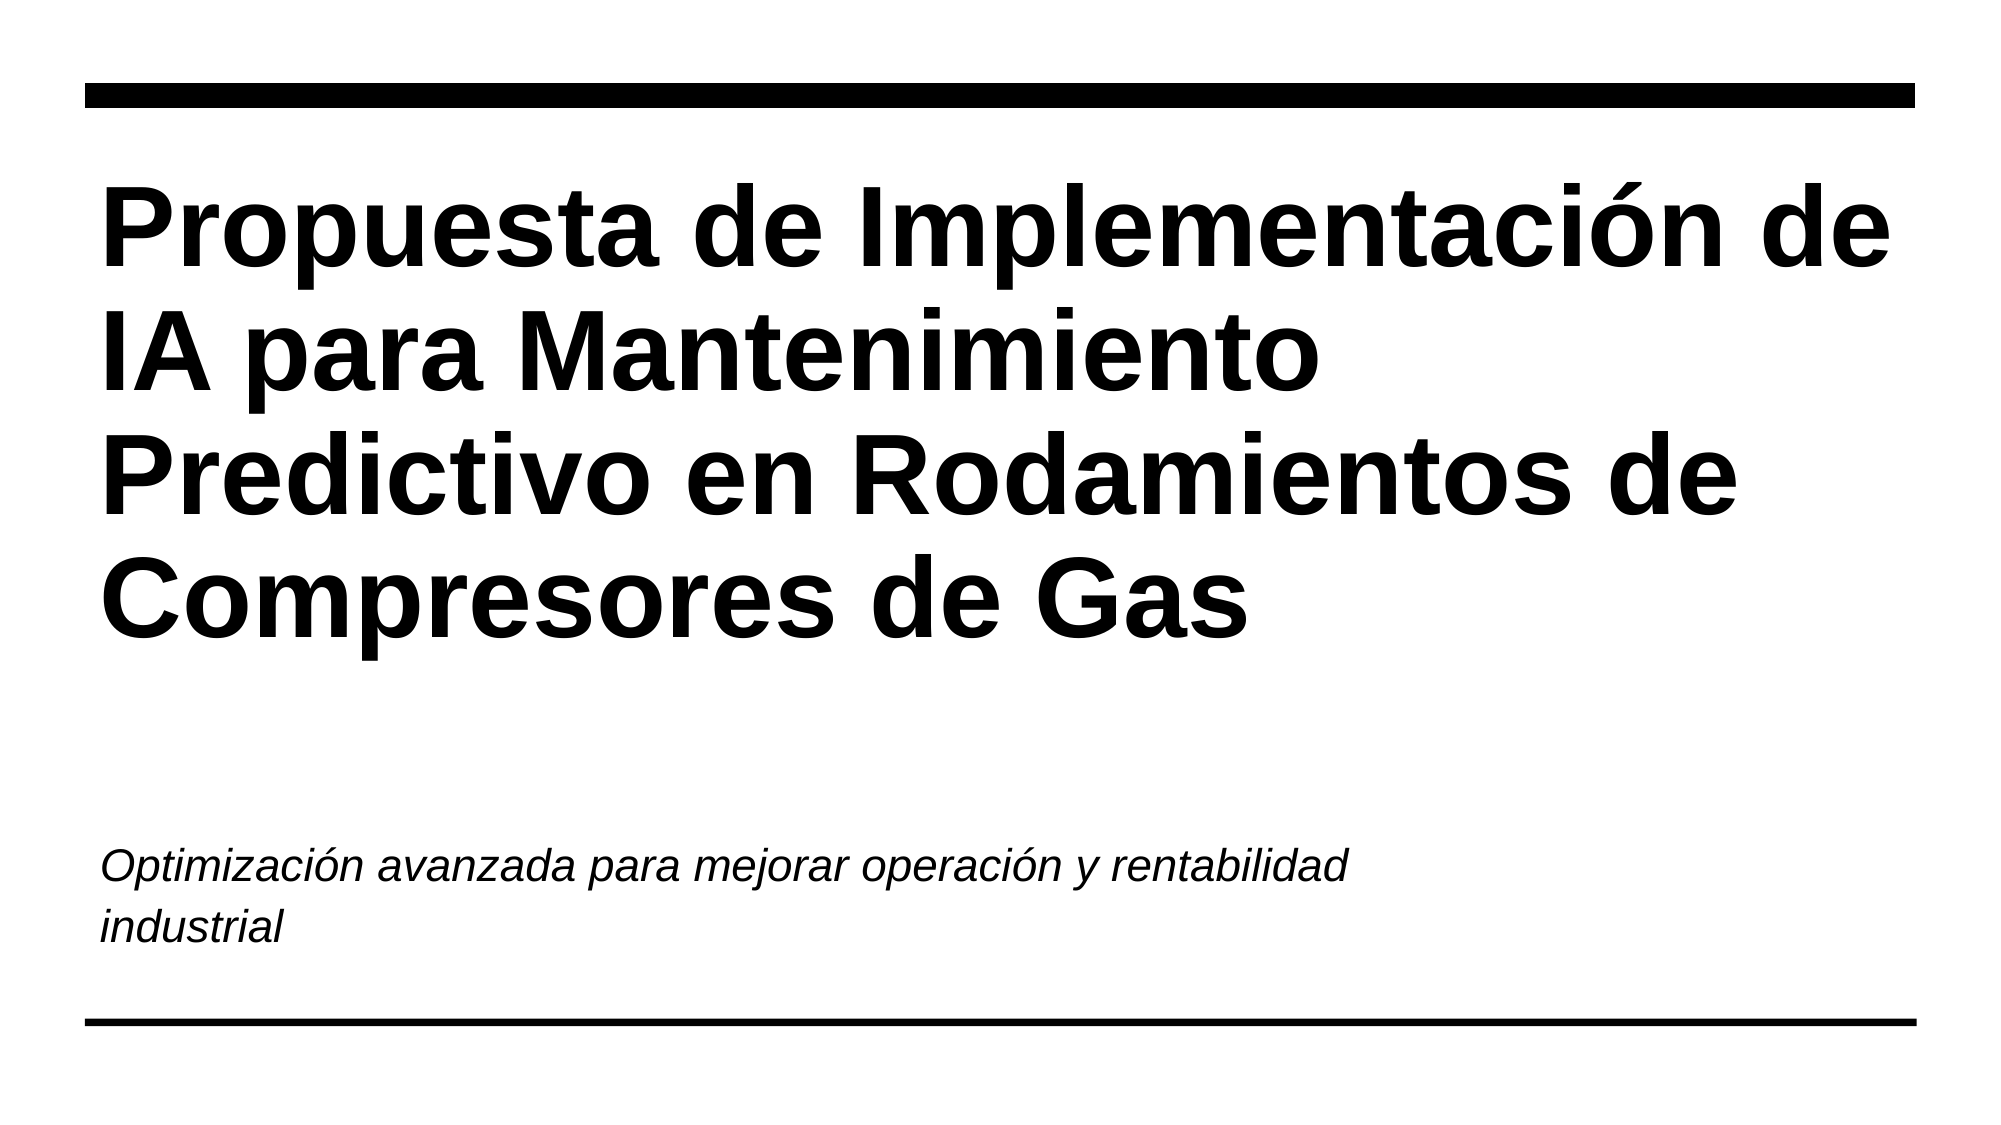

# Propuesta de Implementación de IA para Mantenimiento Predictivo en Rodamientos de Compresores de Gas
Optimización avanzada para mejorar operación y rentabilidad industrial